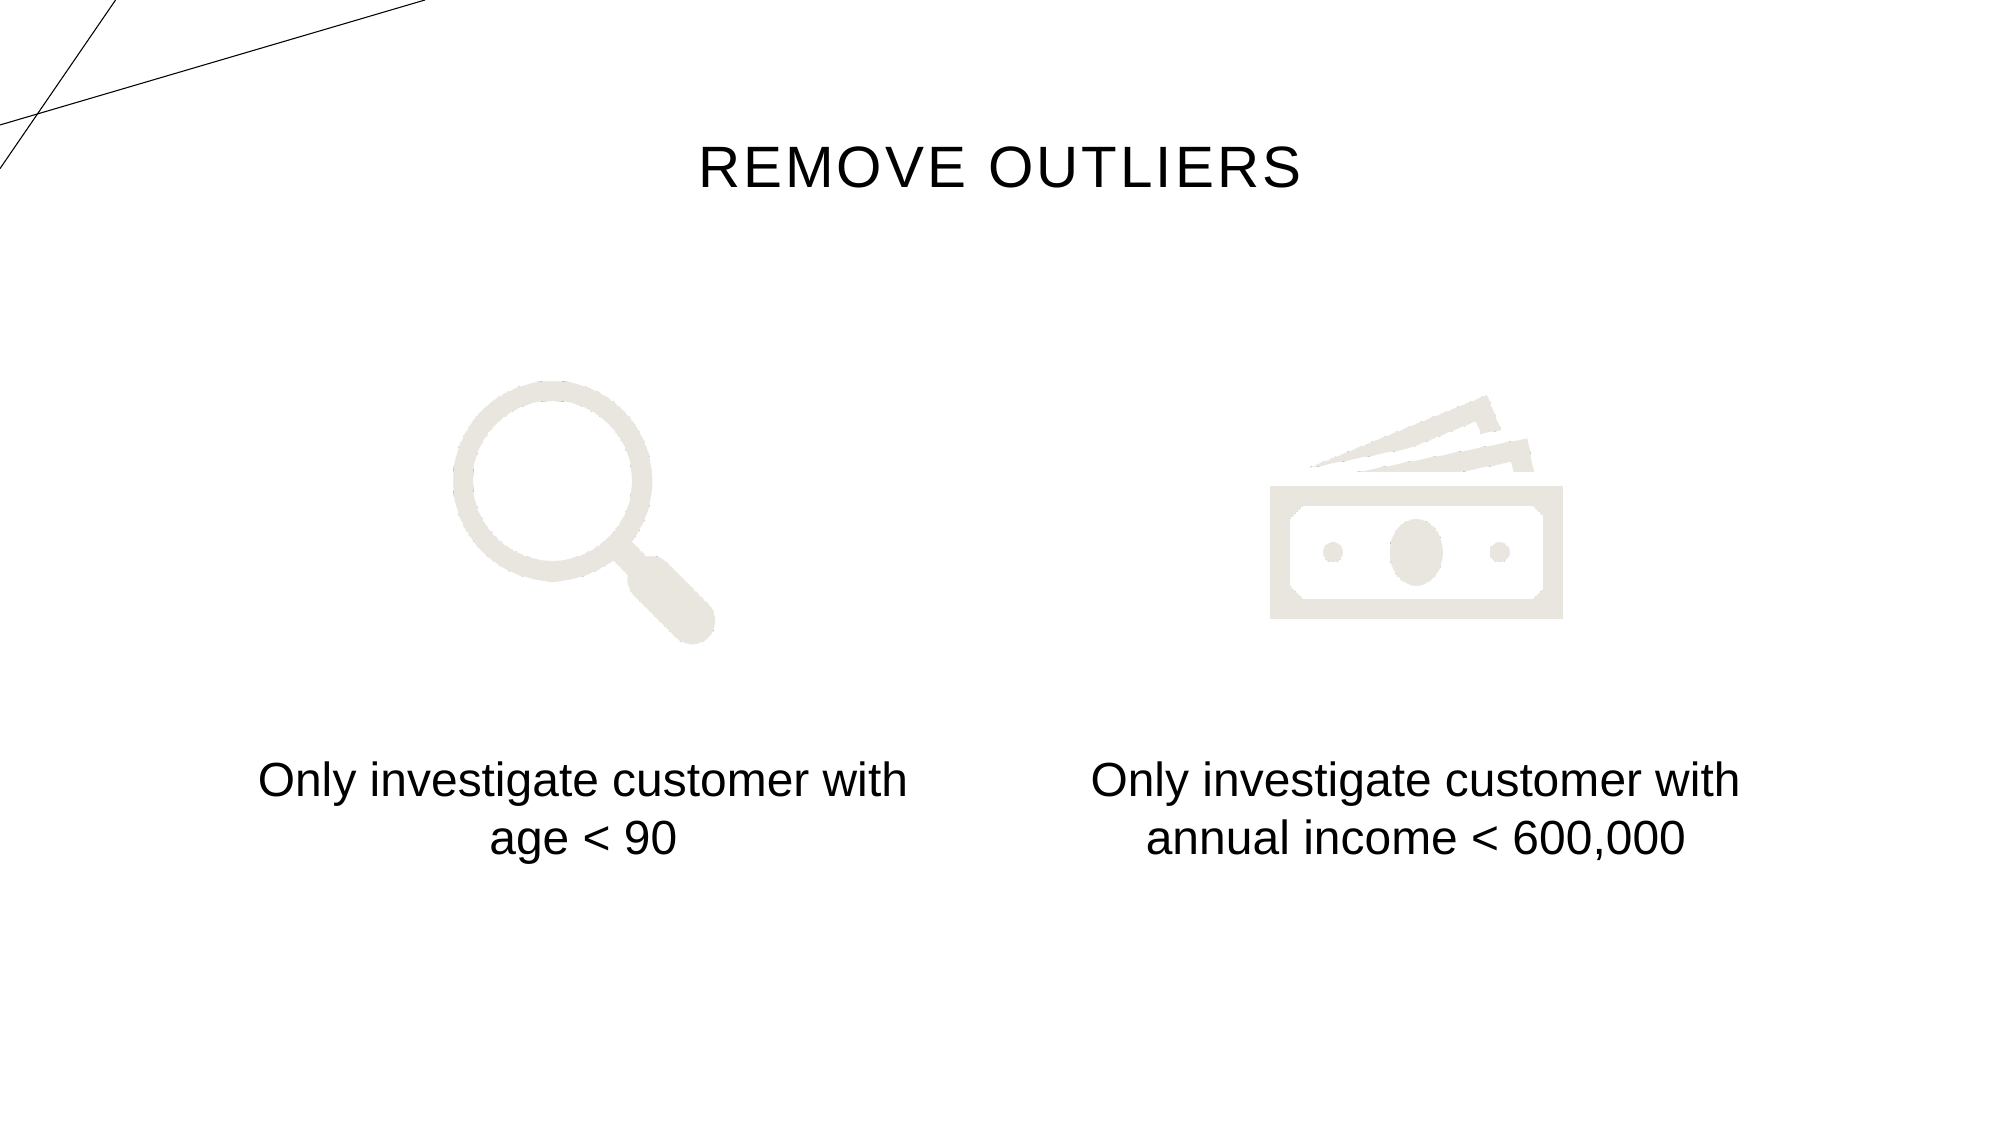

# Remove outliers
Only investigate customer with age < 90
Only investigate customer with annual income < 600,000